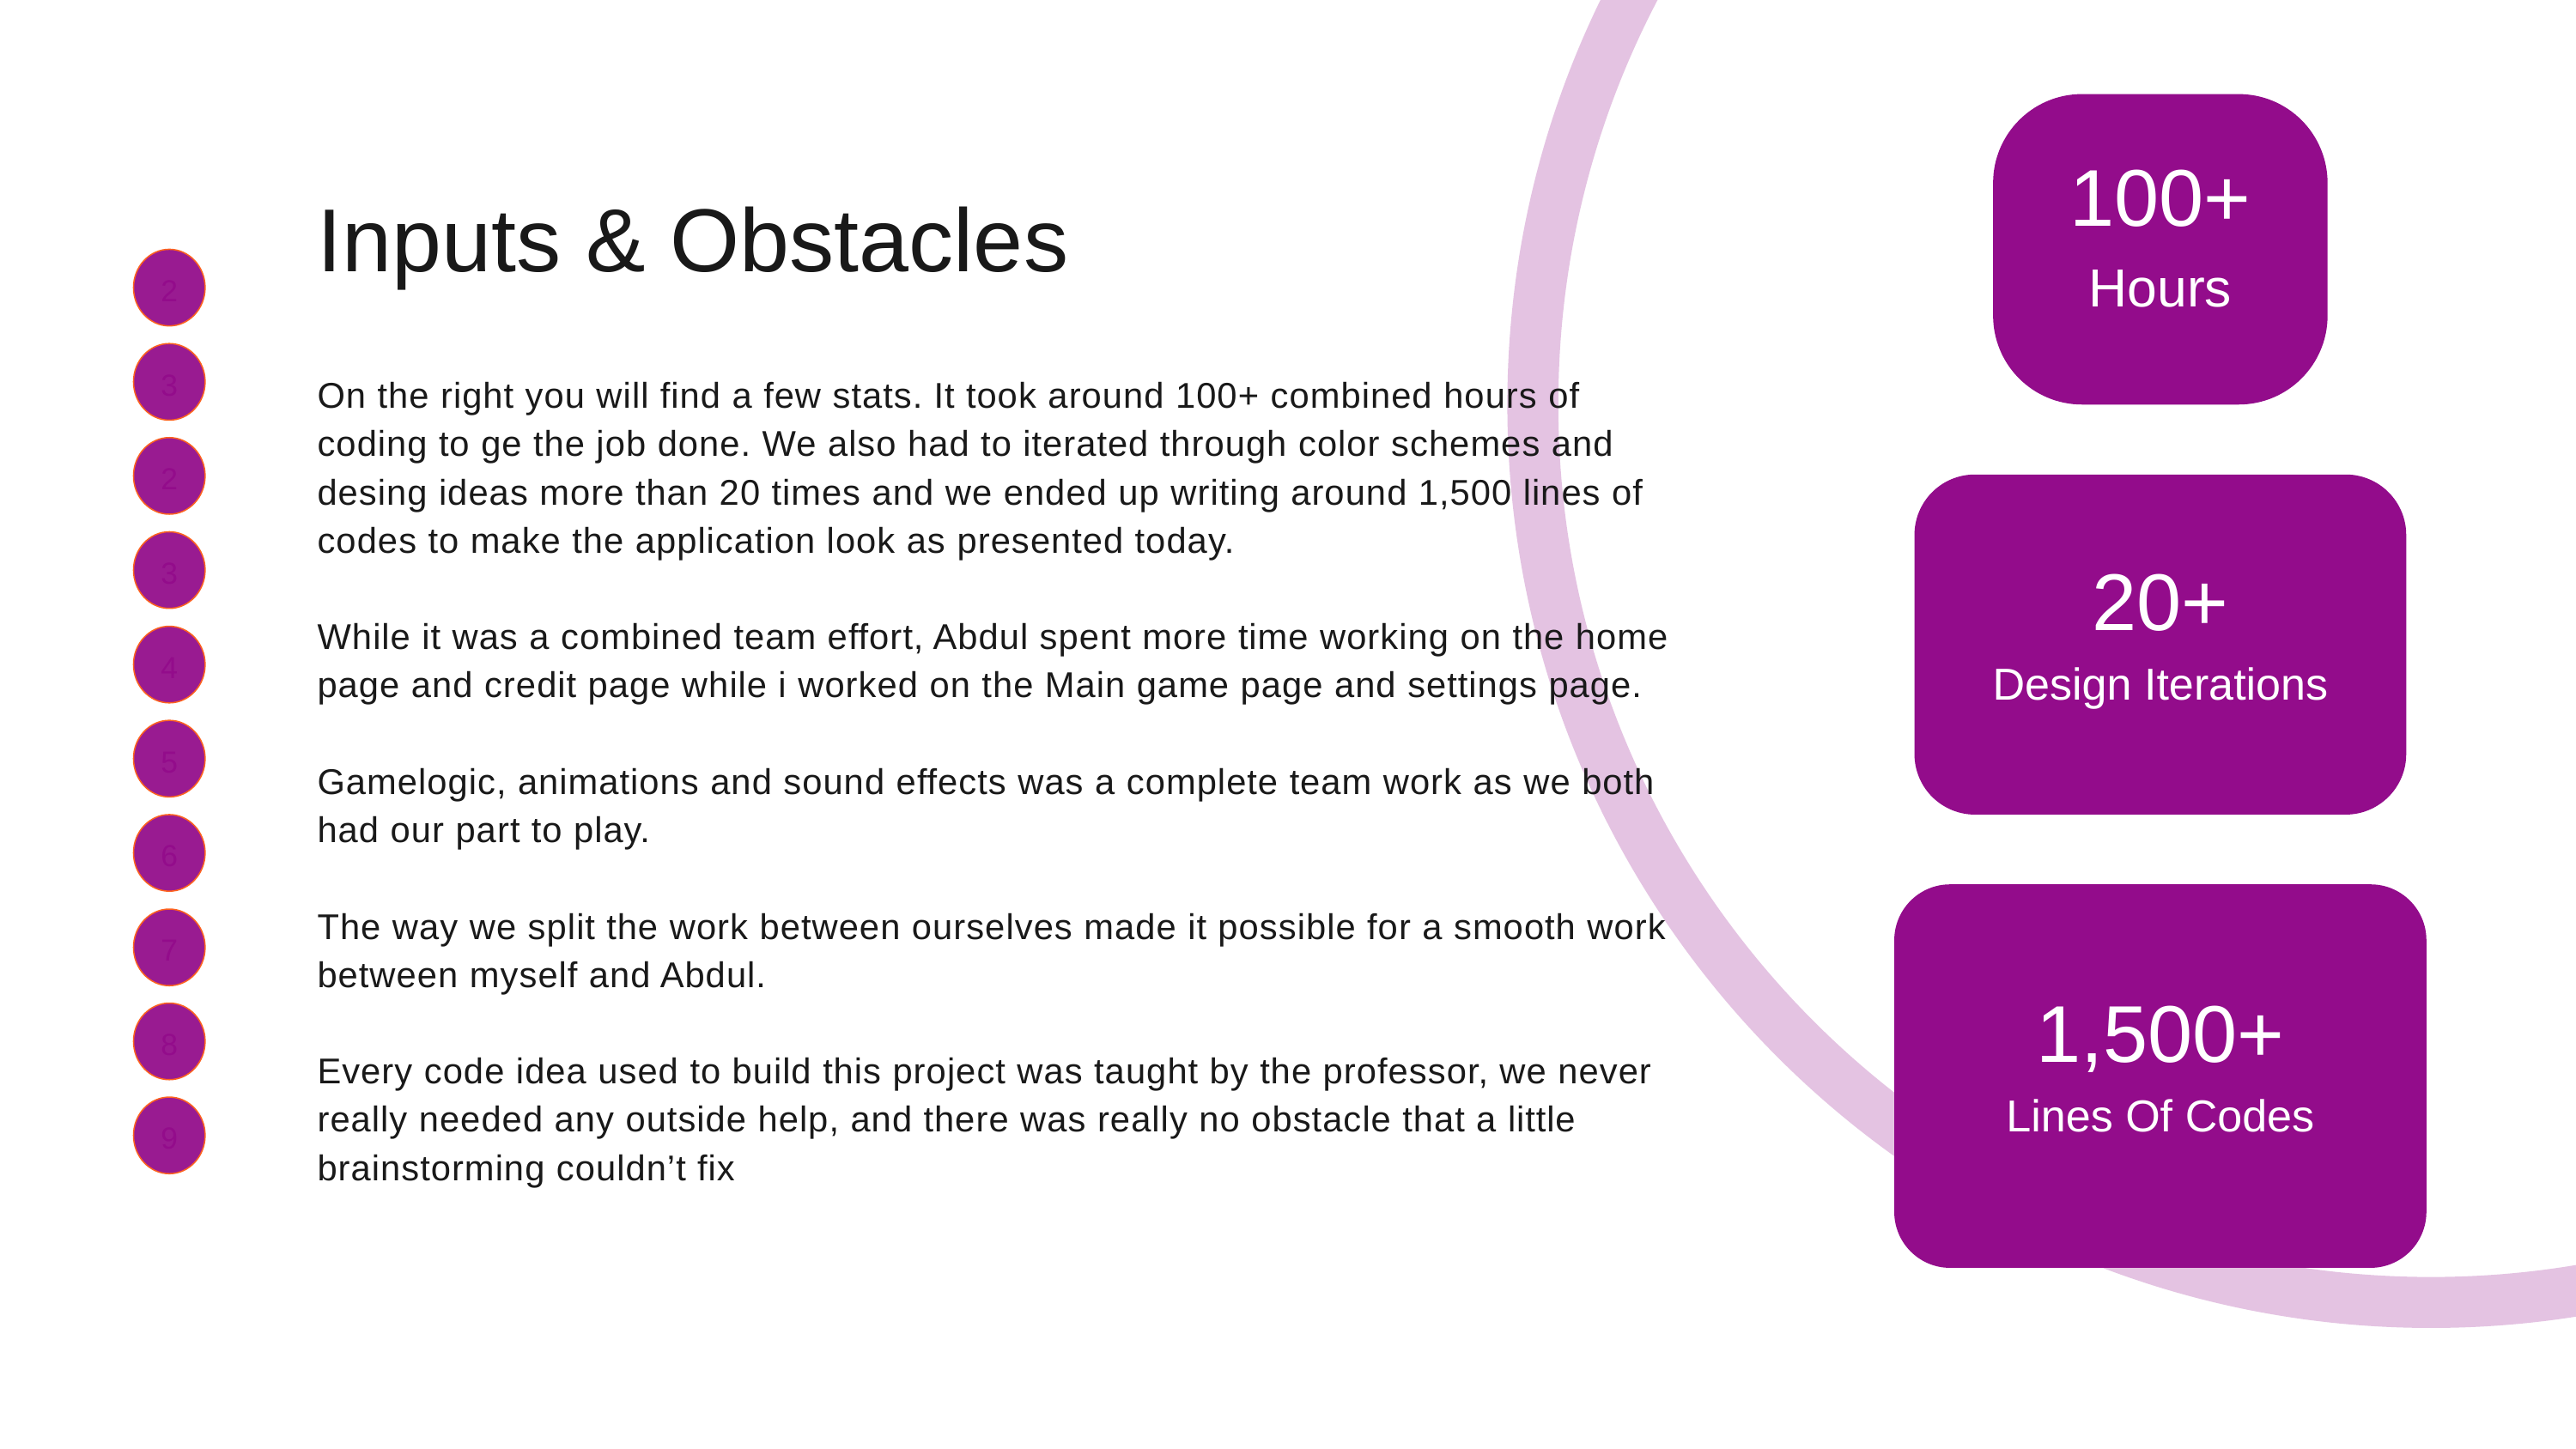

100+
Hours
Inputs & Obstacles

2

3
On the right you will find a few stats. It took around 100+ combined hours of coding to ge the job done. We also had to iterated through color schemes and desing ideas more than 20 times and we ended up writing around 1,500 lines of codes to make the application look as presented today.

While it was a combined team effort, Abdul spent more time working on the home page and credit page while i worked on the Main game page and settings page.

Gamelogic, animations and sound effects was a complete team work as we both had our part to play.

The way we split the work between ourselves made it possible for a smooth work between myself and Abdul.

Every code idea used to build this project was taught by the professor, we never really needed any outside help, and there was really no obstacle that a little brainstorming couldn’t fix

2

20+
Design Iterations

3

4

5

6

1,500+
Lines Of Codes

7

8

9